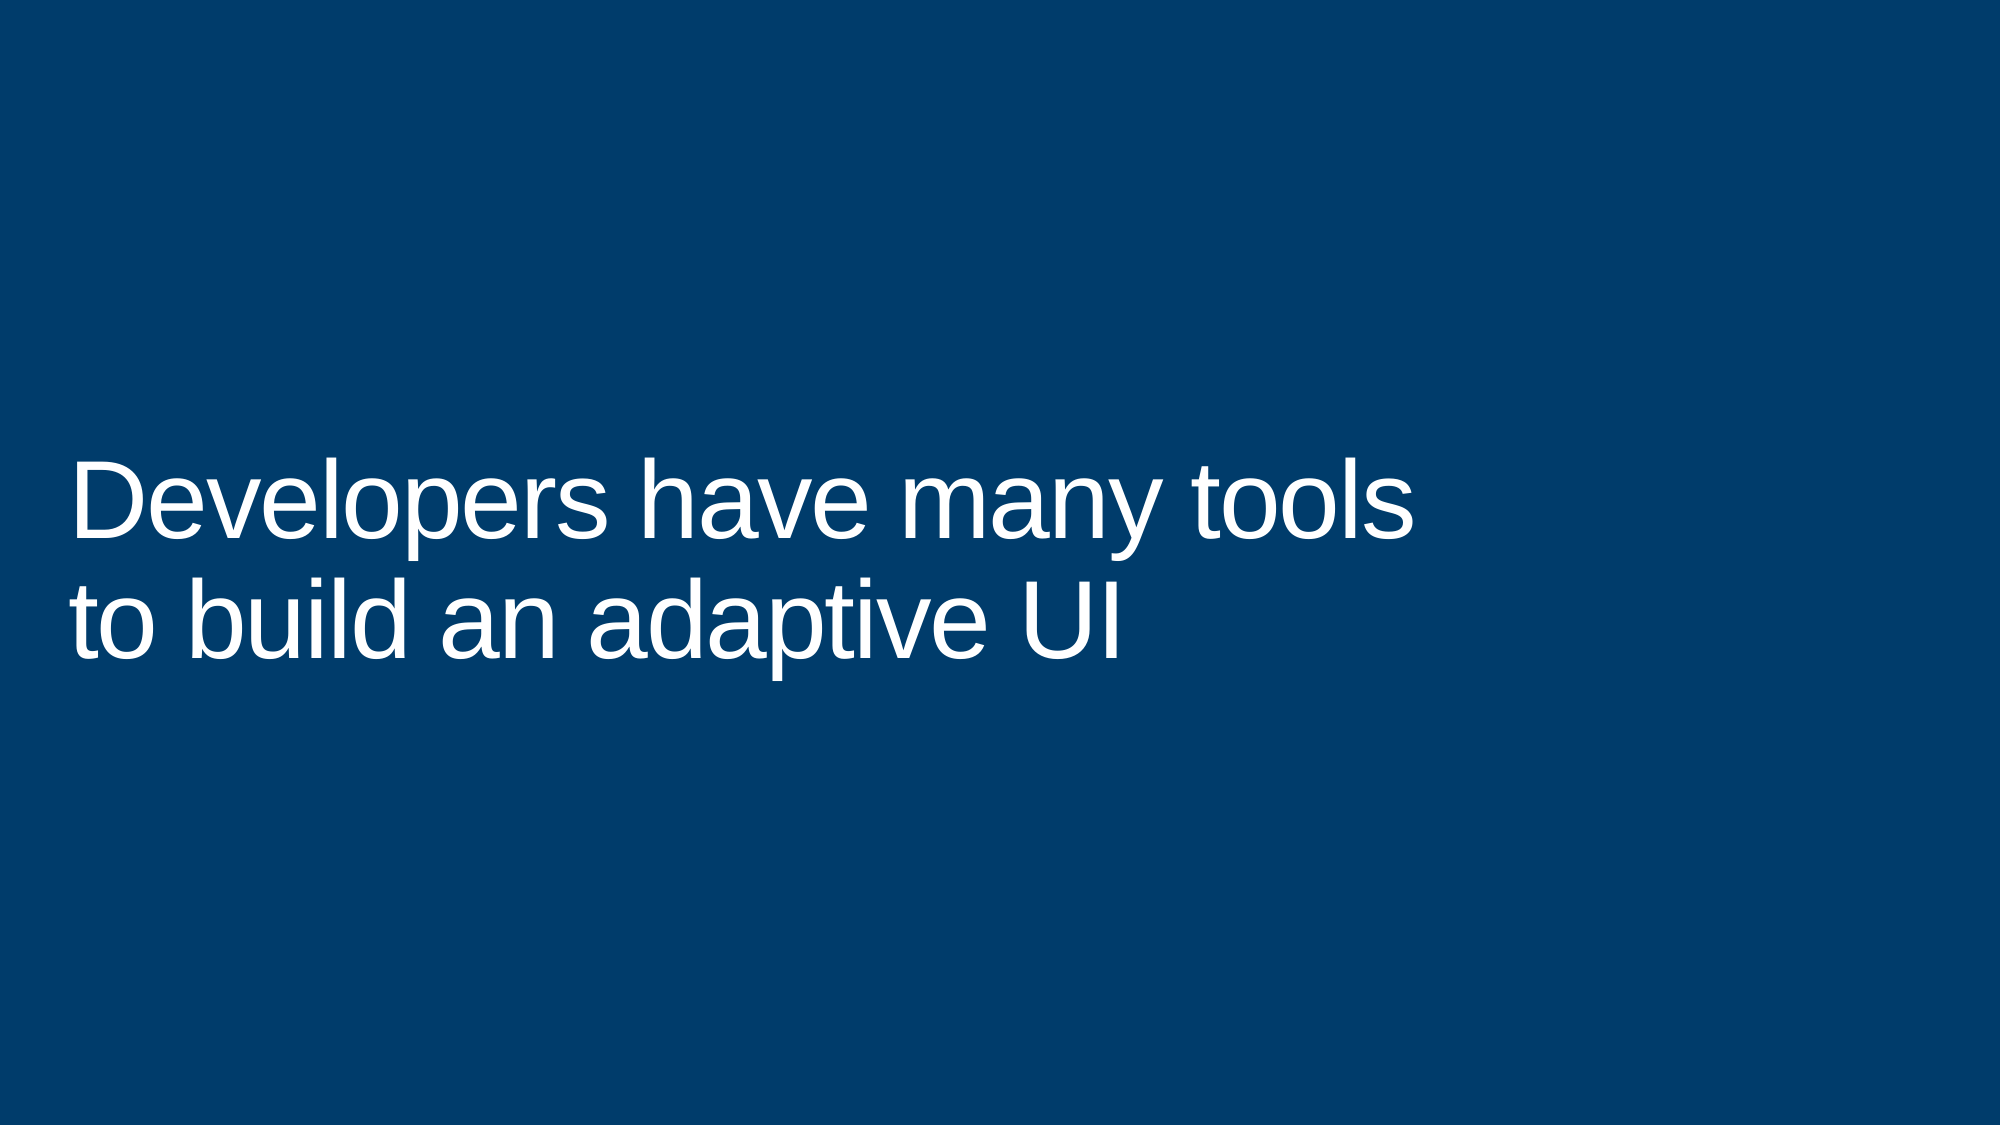

# Developers have many tools to build an adaptive UI